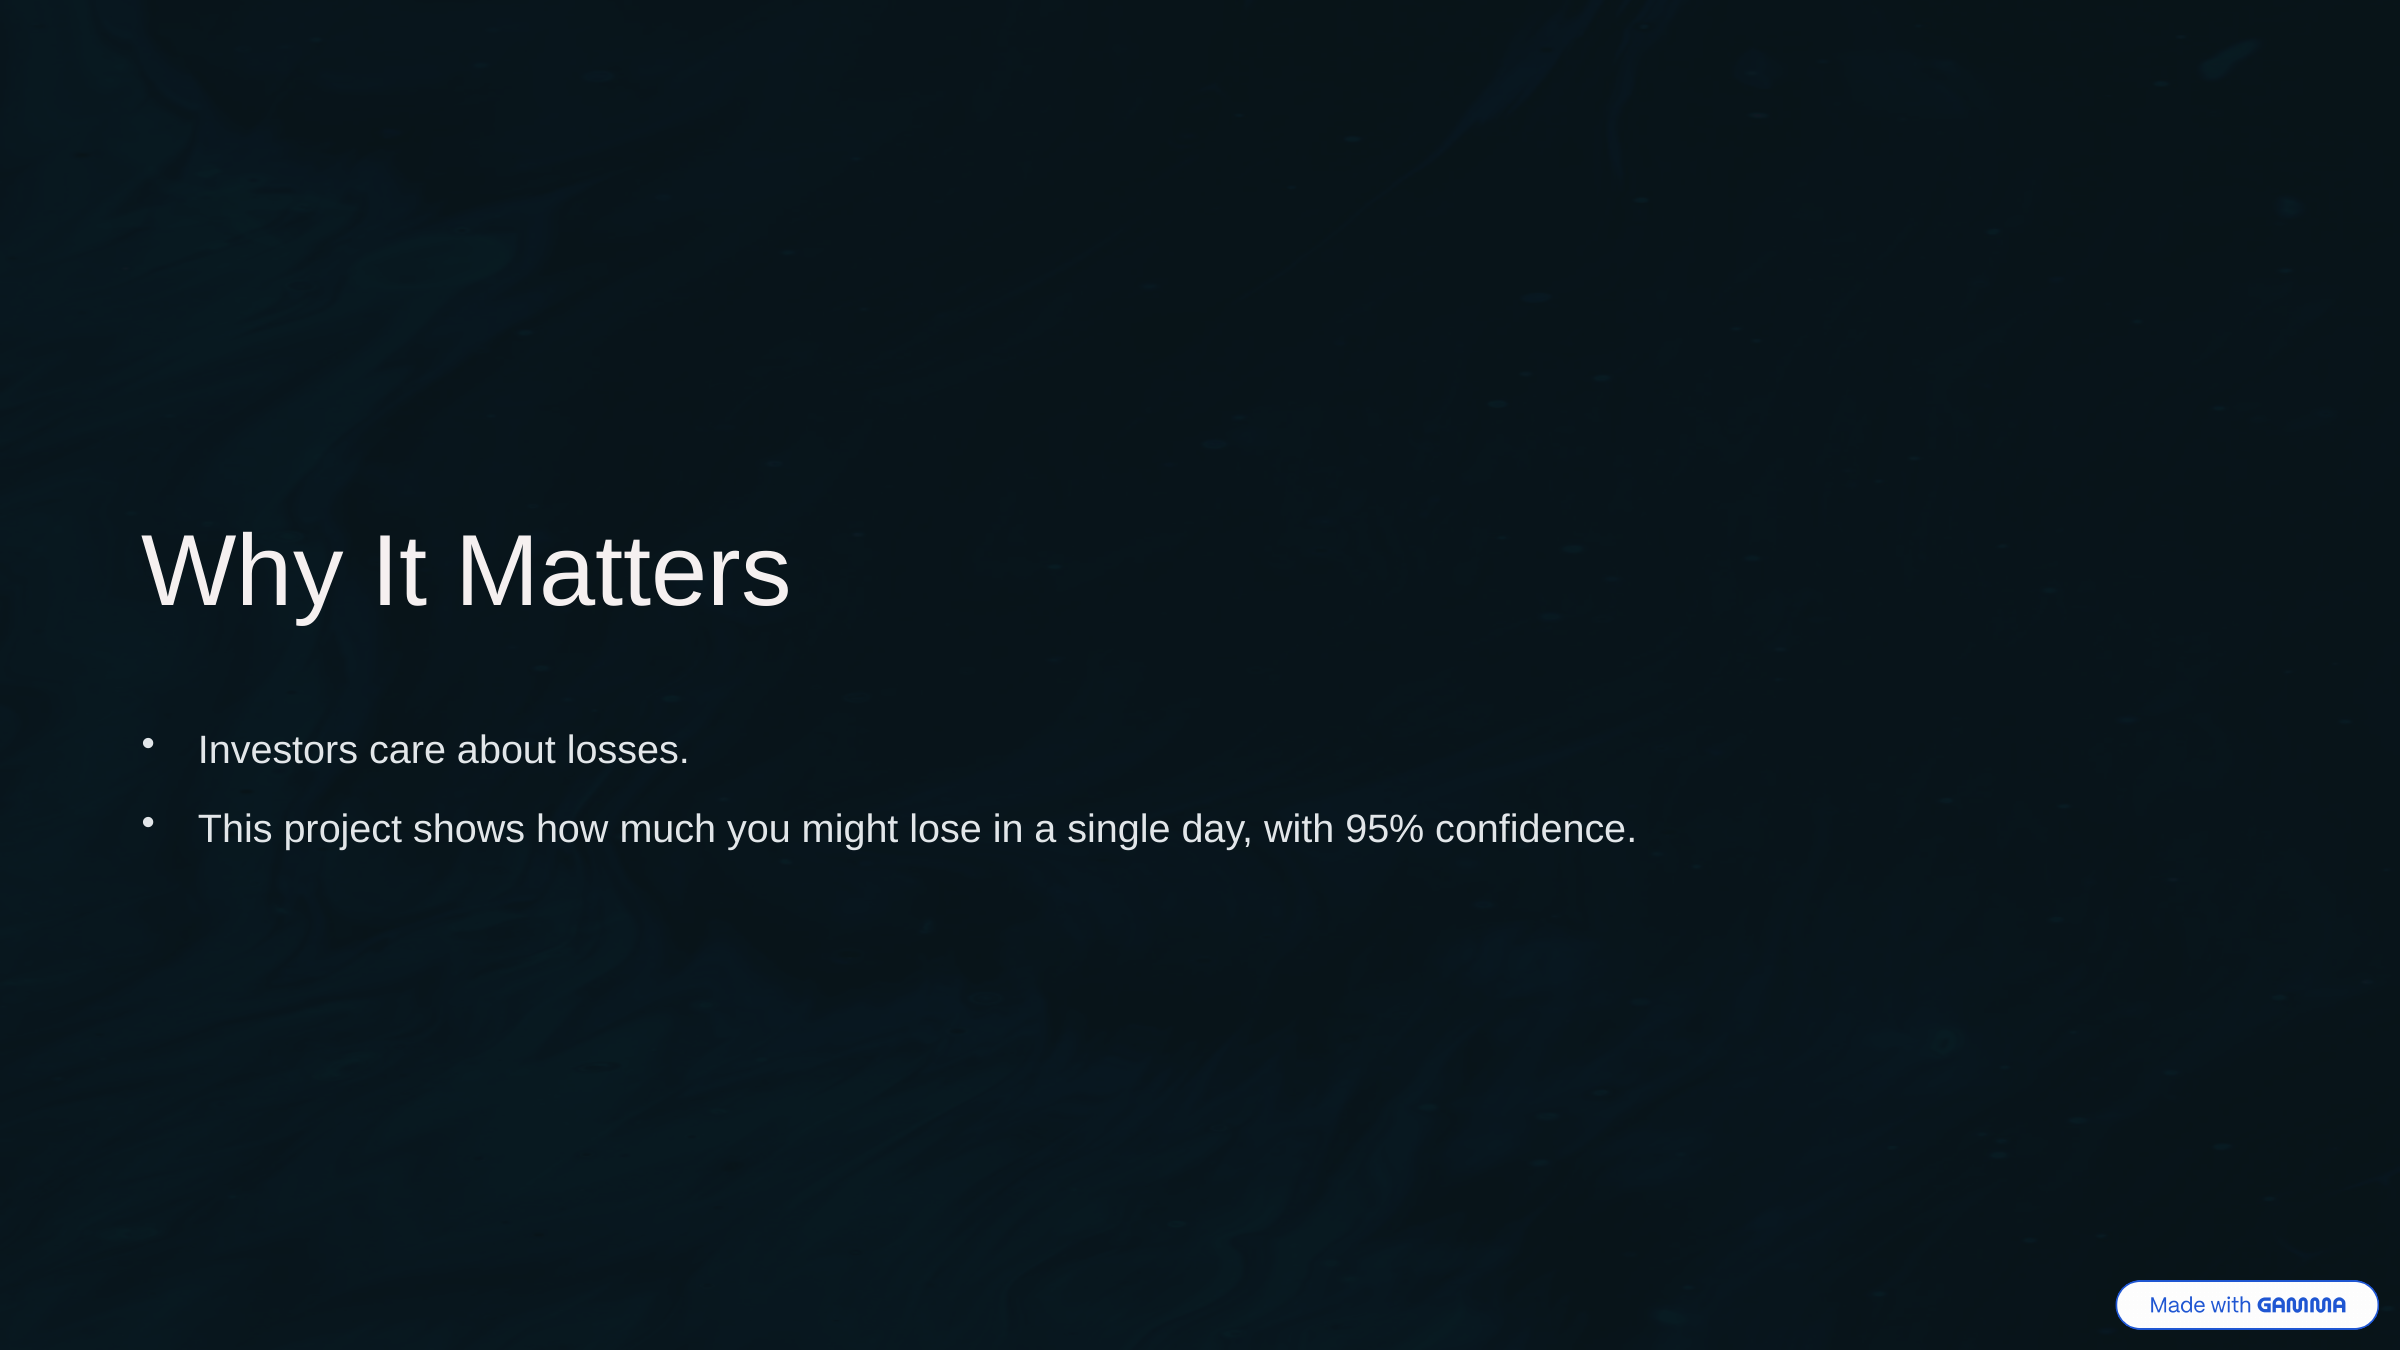

Why It Matters
Investors care about losses.
This project shows how much you might lose in a single day, with 95% confidence.